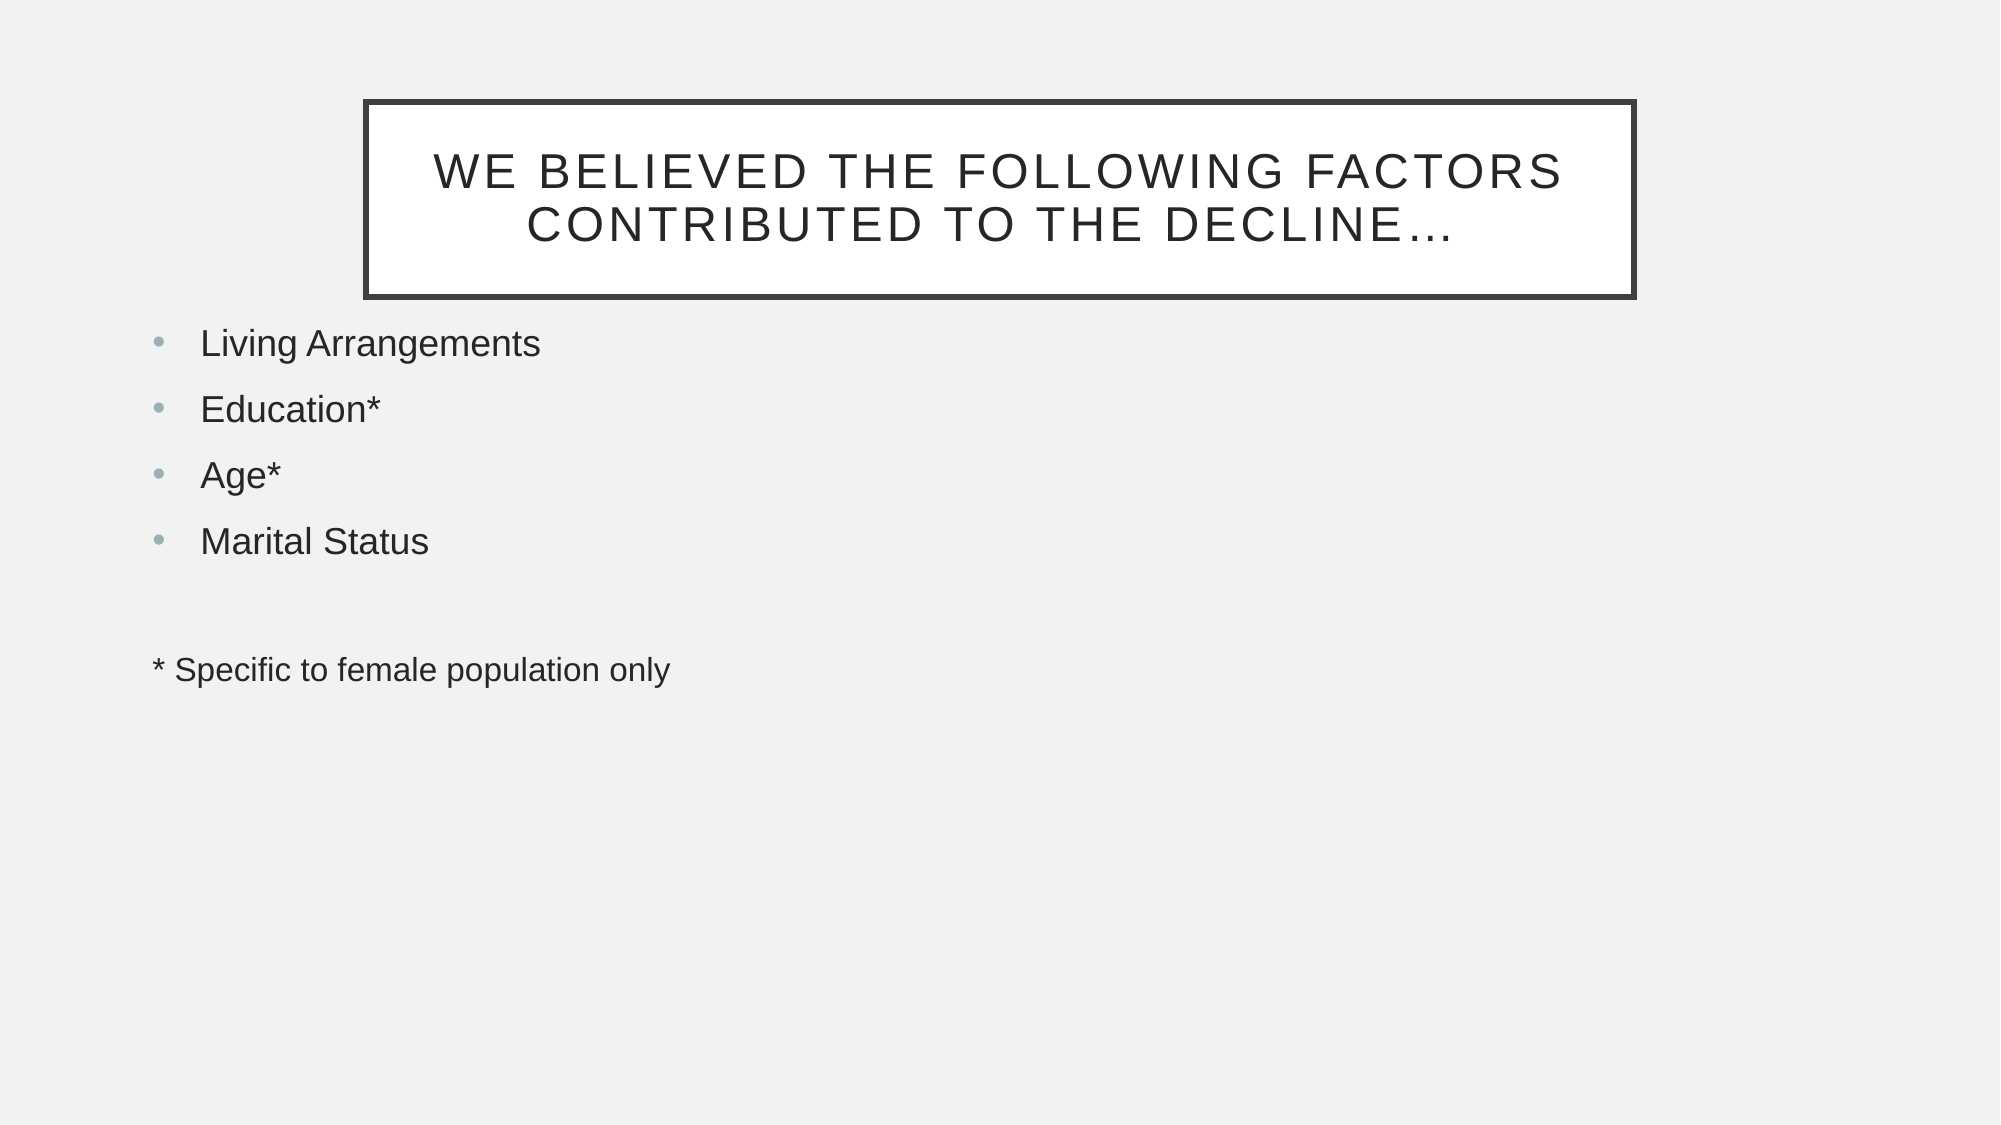

# We believed the following factors contributed to the decline…

 Living Arrangements
 Education*
 Age*
 Marital Status

* Specific to female population only